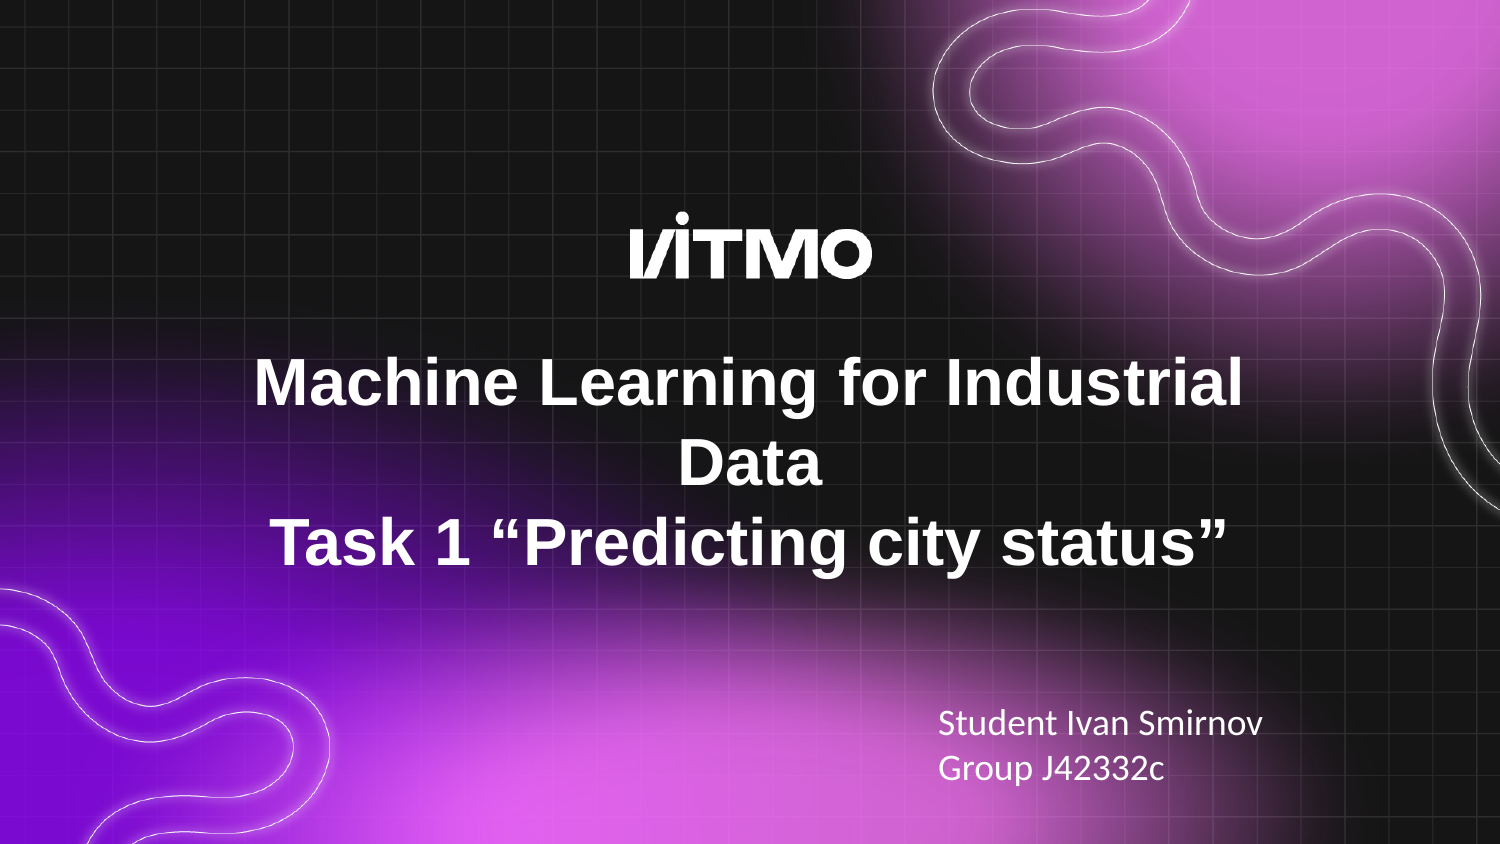

# Machine Learning for Industrial Data Task 1 “Predicting city status”
Student Ivan Smirnov
Group J42332c